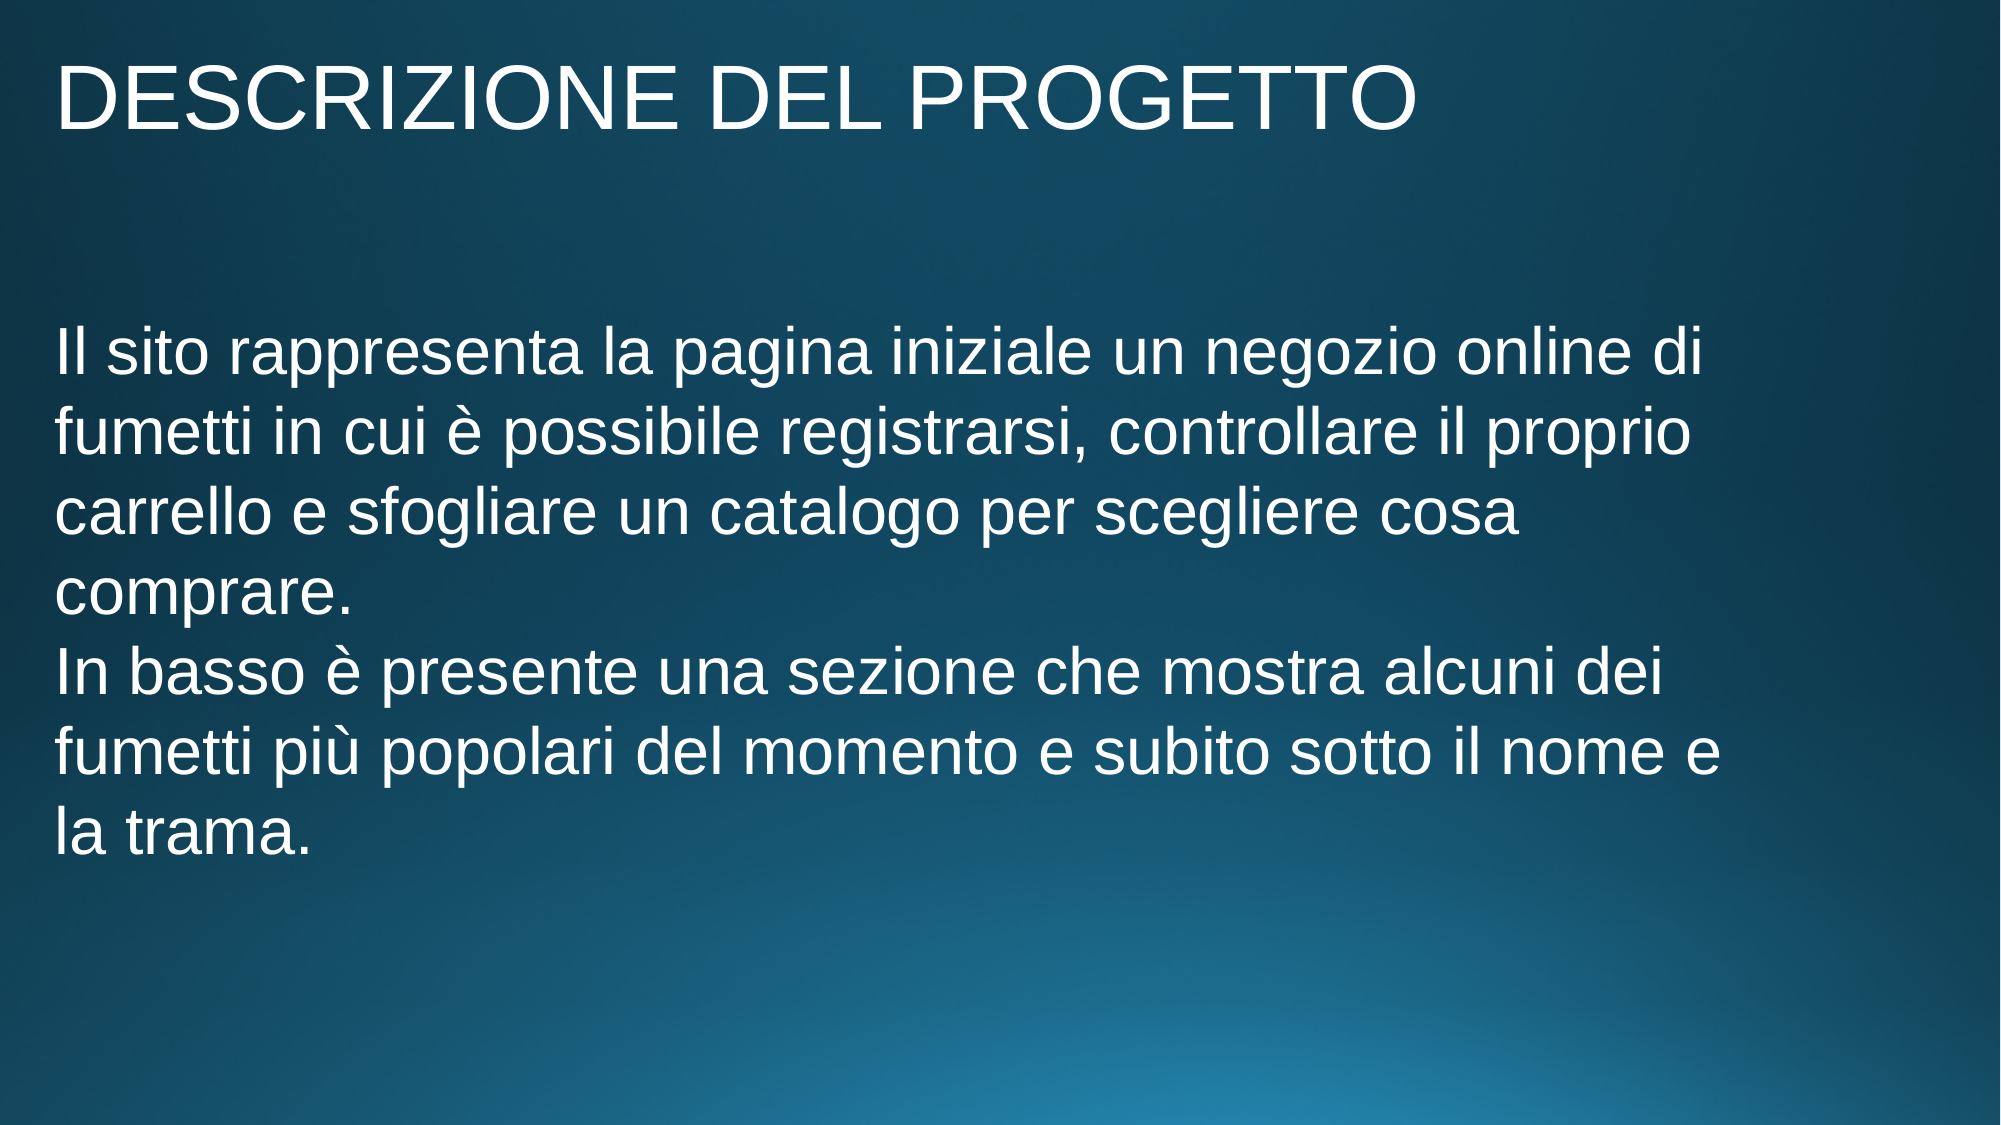

DESCRIZIONE DEL PROGETTO

Il sito rappresenta la pagina iniziale un negozio online di fumetti in cui è possibile registrarsi, controllare il proprio carrello e sfogliare un catalogo per scegliere cosa comprare.
In basso è presente una sezione che mostra alcuni dei fumetti più popolari del momento e subito sotto il nome e la trama.